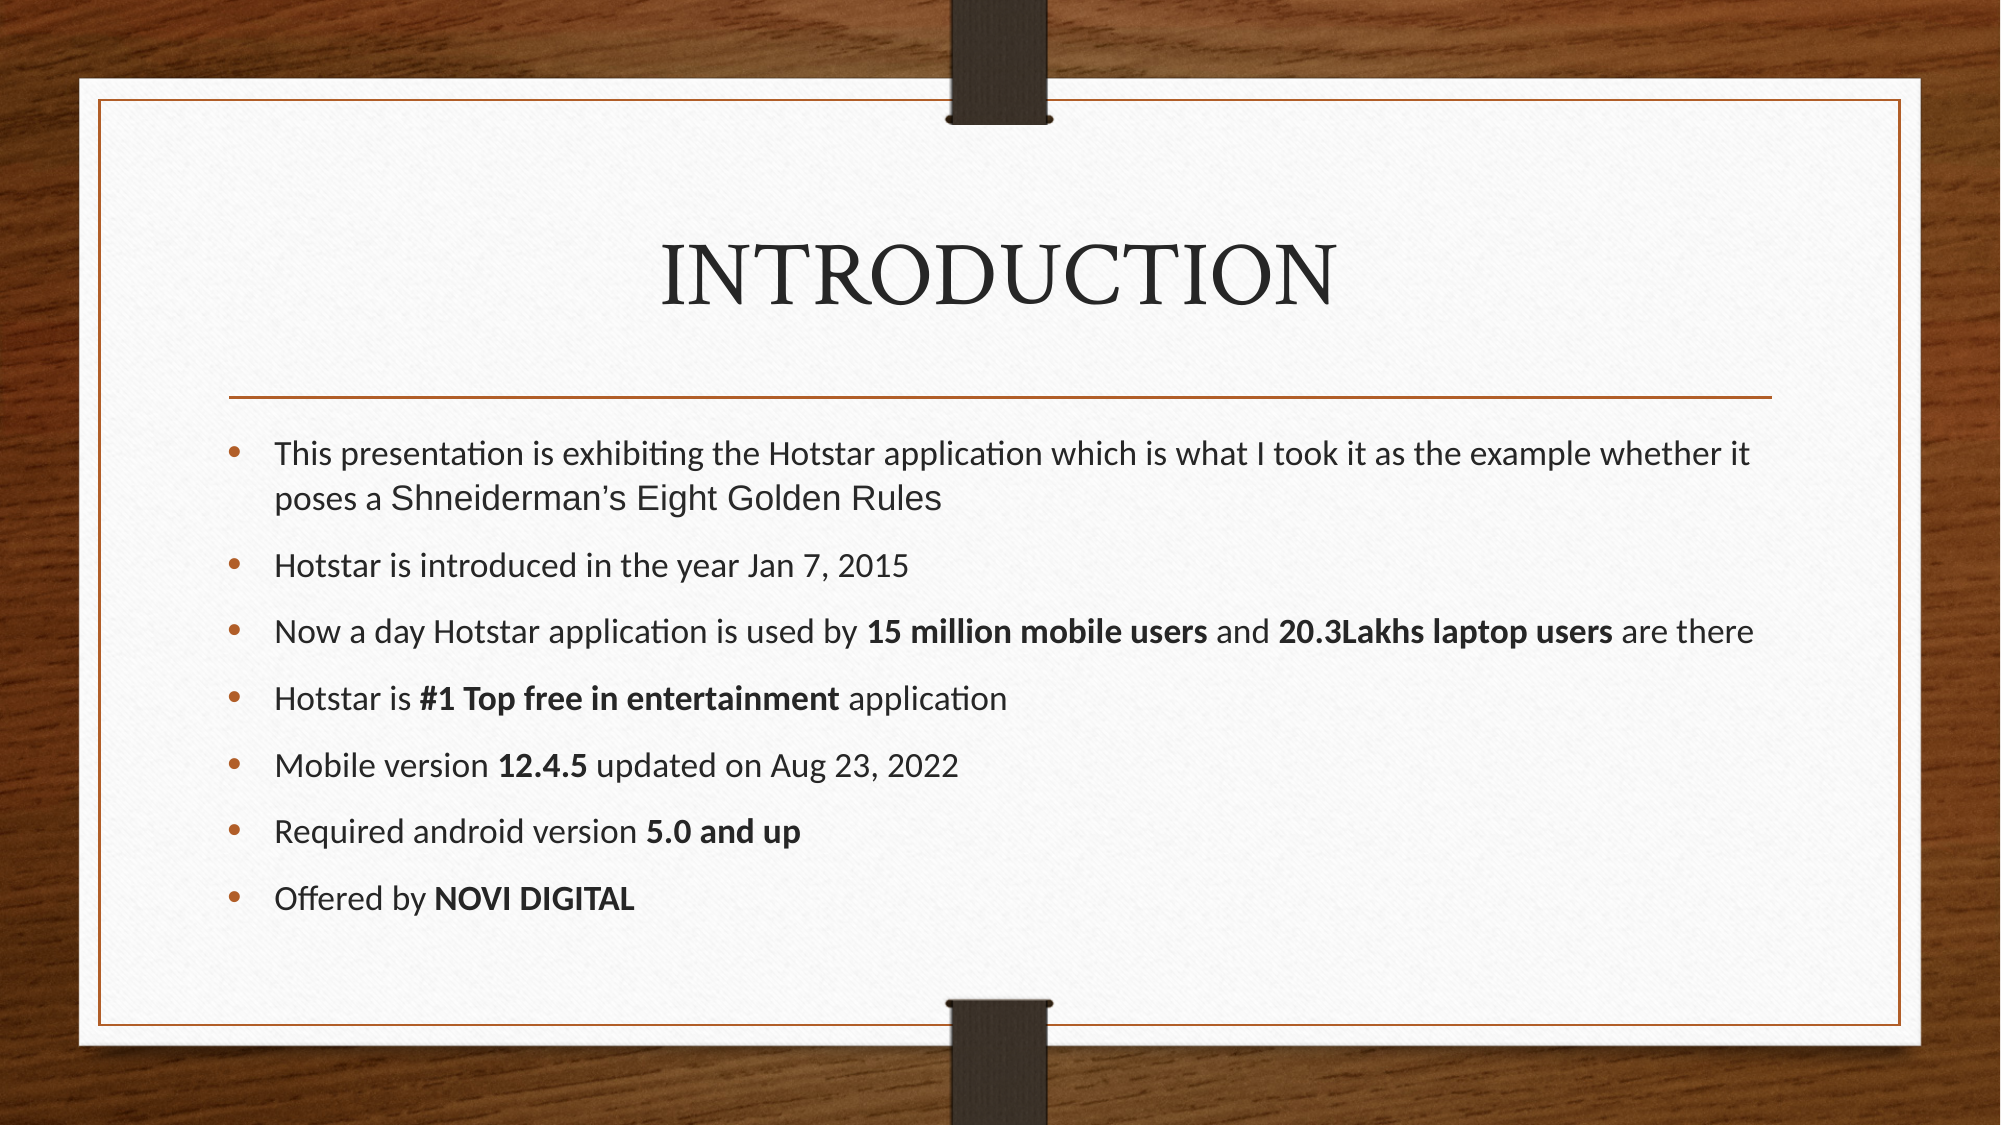

# INTRODUCTION
This presentation is exhibiting the Hotstar application which is what I took it as the example whether it poses a Shneiderman’s Eight Golden Rules
Hotstar is introduced in the year Jan 7, 2015
Now a day Hotstar application is used by 15 million mobile users and 20.3Lakhs laptop users are there
Hotstar is #1 Top free in entertainment application
Mobile version 12.4.5 updated on Aug 23, 2022
Required android version 5.0 and up
Offered by NOVI DIGITAL